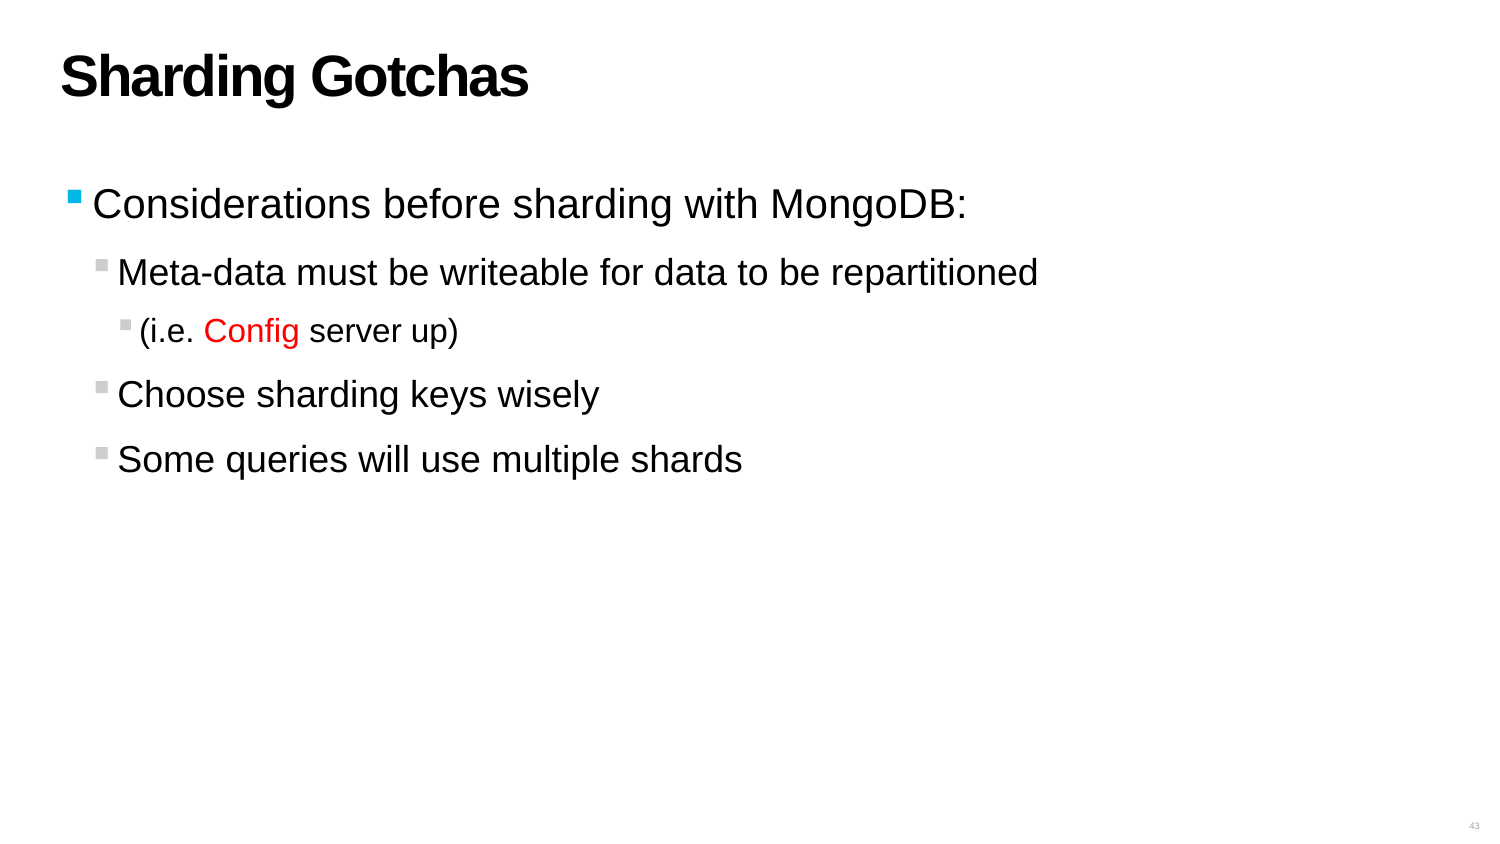

# Sharding Gotchas
Considerations before sharding with MongoDB:
Meta-data must be writeable for data to be repartitioned
(i.e. Config server up)
Choose sharding keys wisely
Some queries will use multiple shards
43